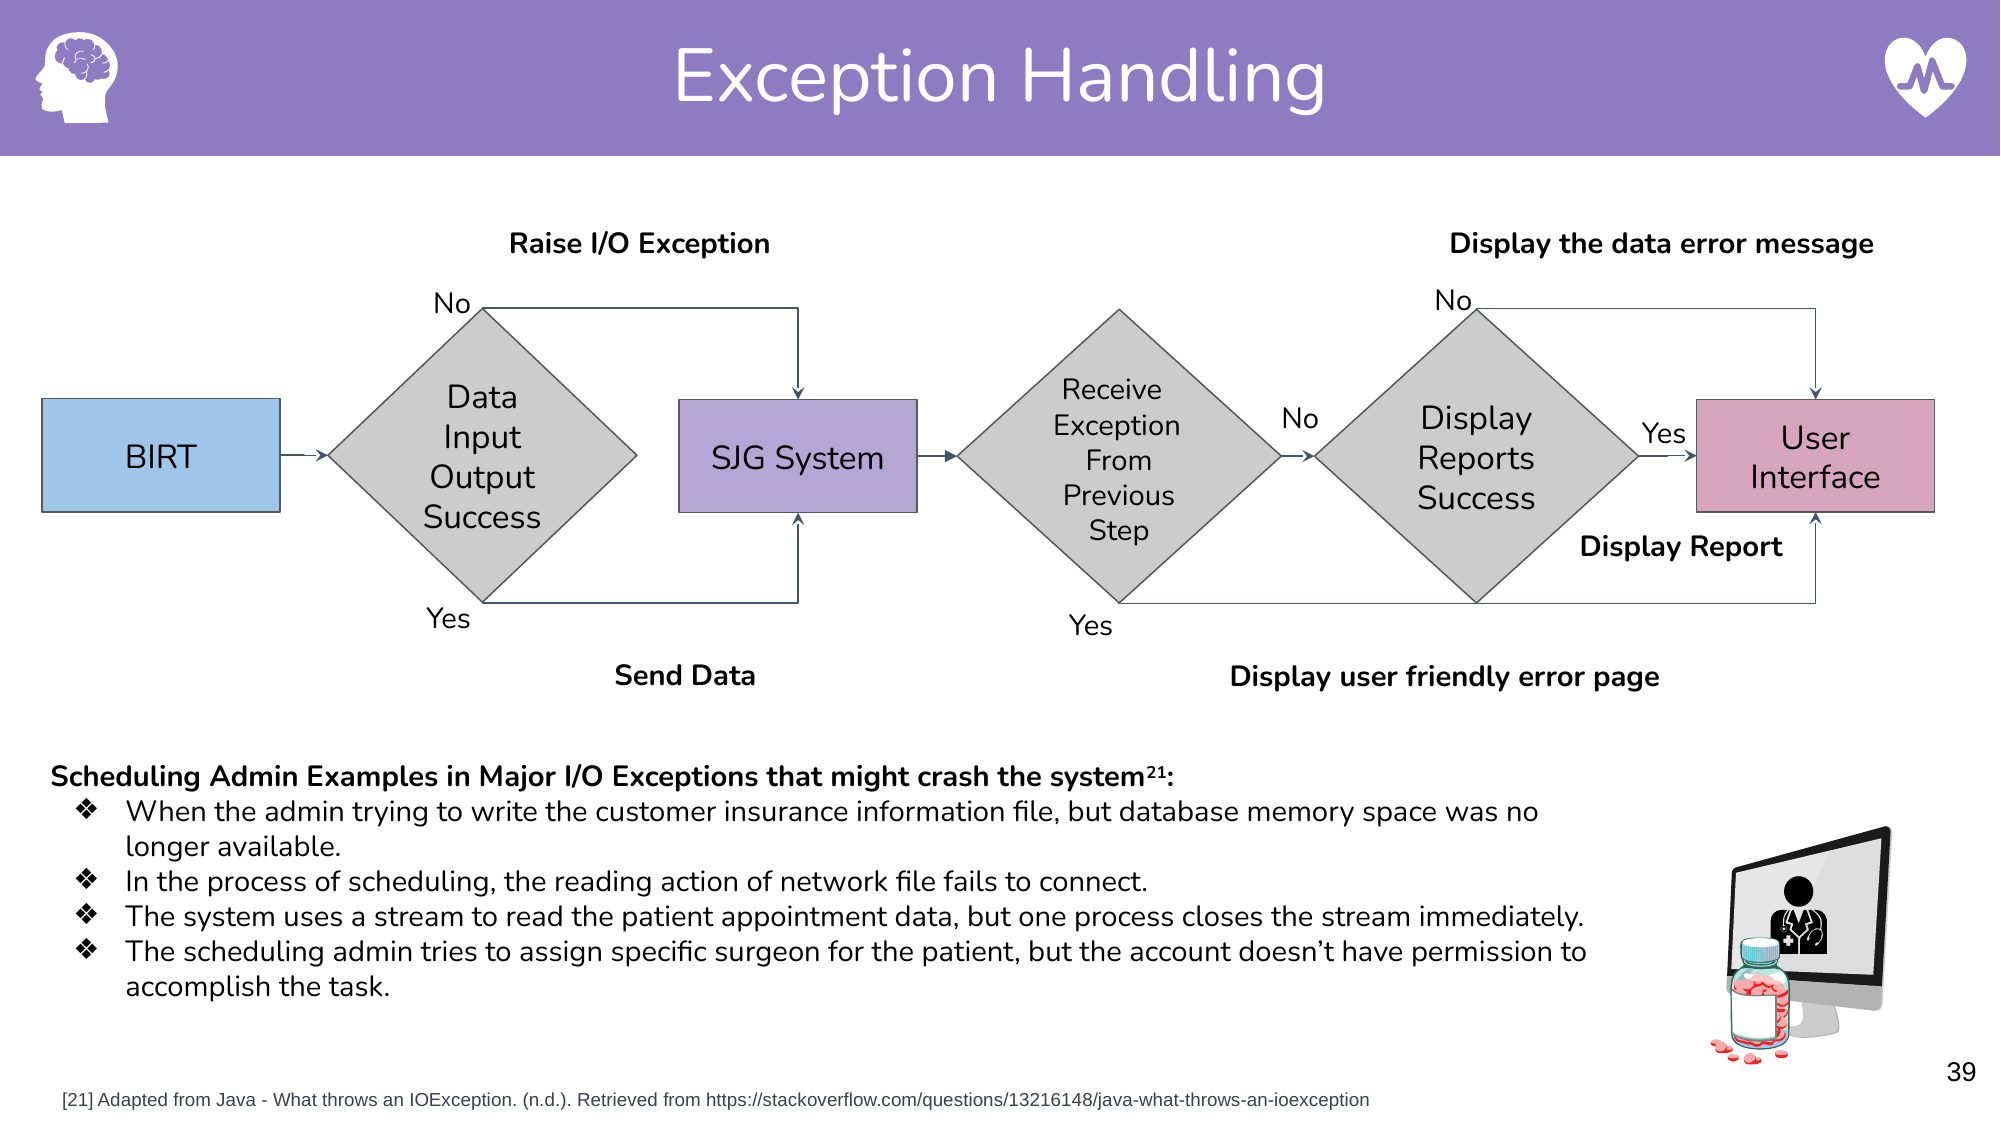

Exception Handling

Display the data error message
Raise I/O Exception
No
No
Data Input
Output
Success
 Receive Exception
From Previous Step
Display Reports
Success
No
BIRT
Yes
User
Interface
SJG System
Display Report
Yes
Yes
Send Data
Display user friendly error page
Scheduling Admin Examples in Major I/O Exceptions that might crash the system21:
When the admin trying to write the customer insurance information file, but database memory space was no longer available.
In the process of scheduling, the reading action of network file fails to connect.
The system uses a stream to read the patient appointment data, but one process closes the stream immediately.
The scheduling admin tries to assign specific surgeon for the patient, but the account doesn’t have permission to accomplish the task.

39
[21] Adapted from Java - What throws an IOException. (n.d.). Retrieved from https://stackoverflow.com/questions/13216148/java-what-throws-an-ioexception